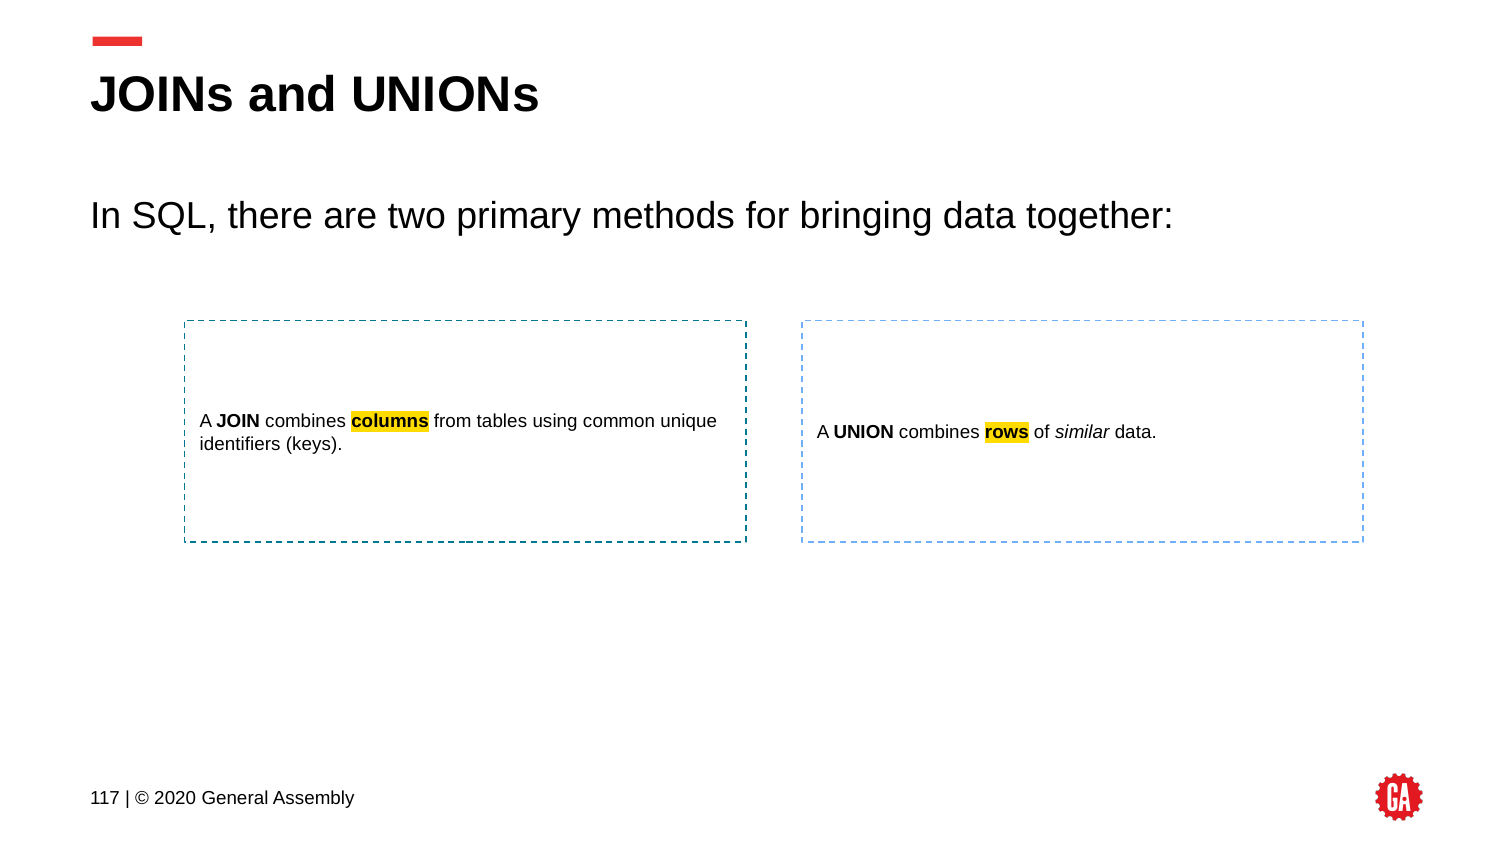

# JOINs and UNIONs
In SQL, there are two primary methods for bringing data together:
A JOIN combines columns from tables using common unique identifiers (keys).
A UNION combines rows of similar data.
117 | © 2020 General Assembly